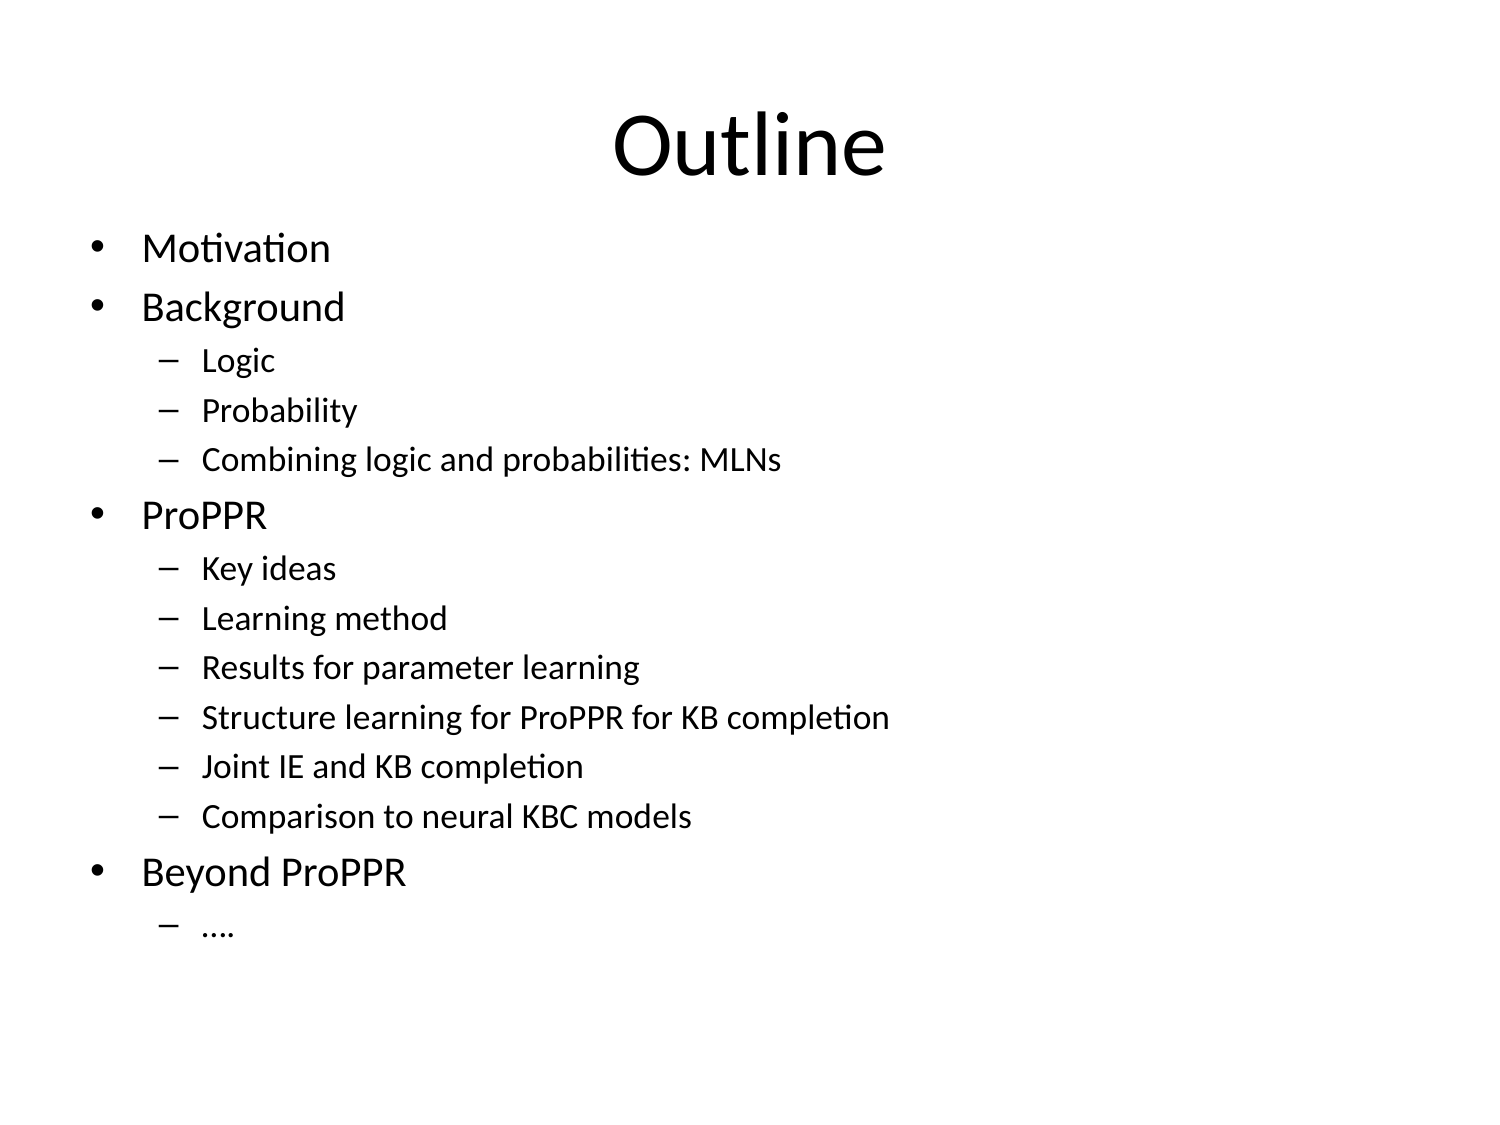

# Outline
Motivation
Background
Logic
Probability
Combining logic and probabilities: MLNs
ProPPR
Key ideas
Learning method
Results for parameter learning
Structure learning for ProPPR for KB completion
Joint IE and KB completion
Comparison to neural KBC models
Beyond ProPPR
….